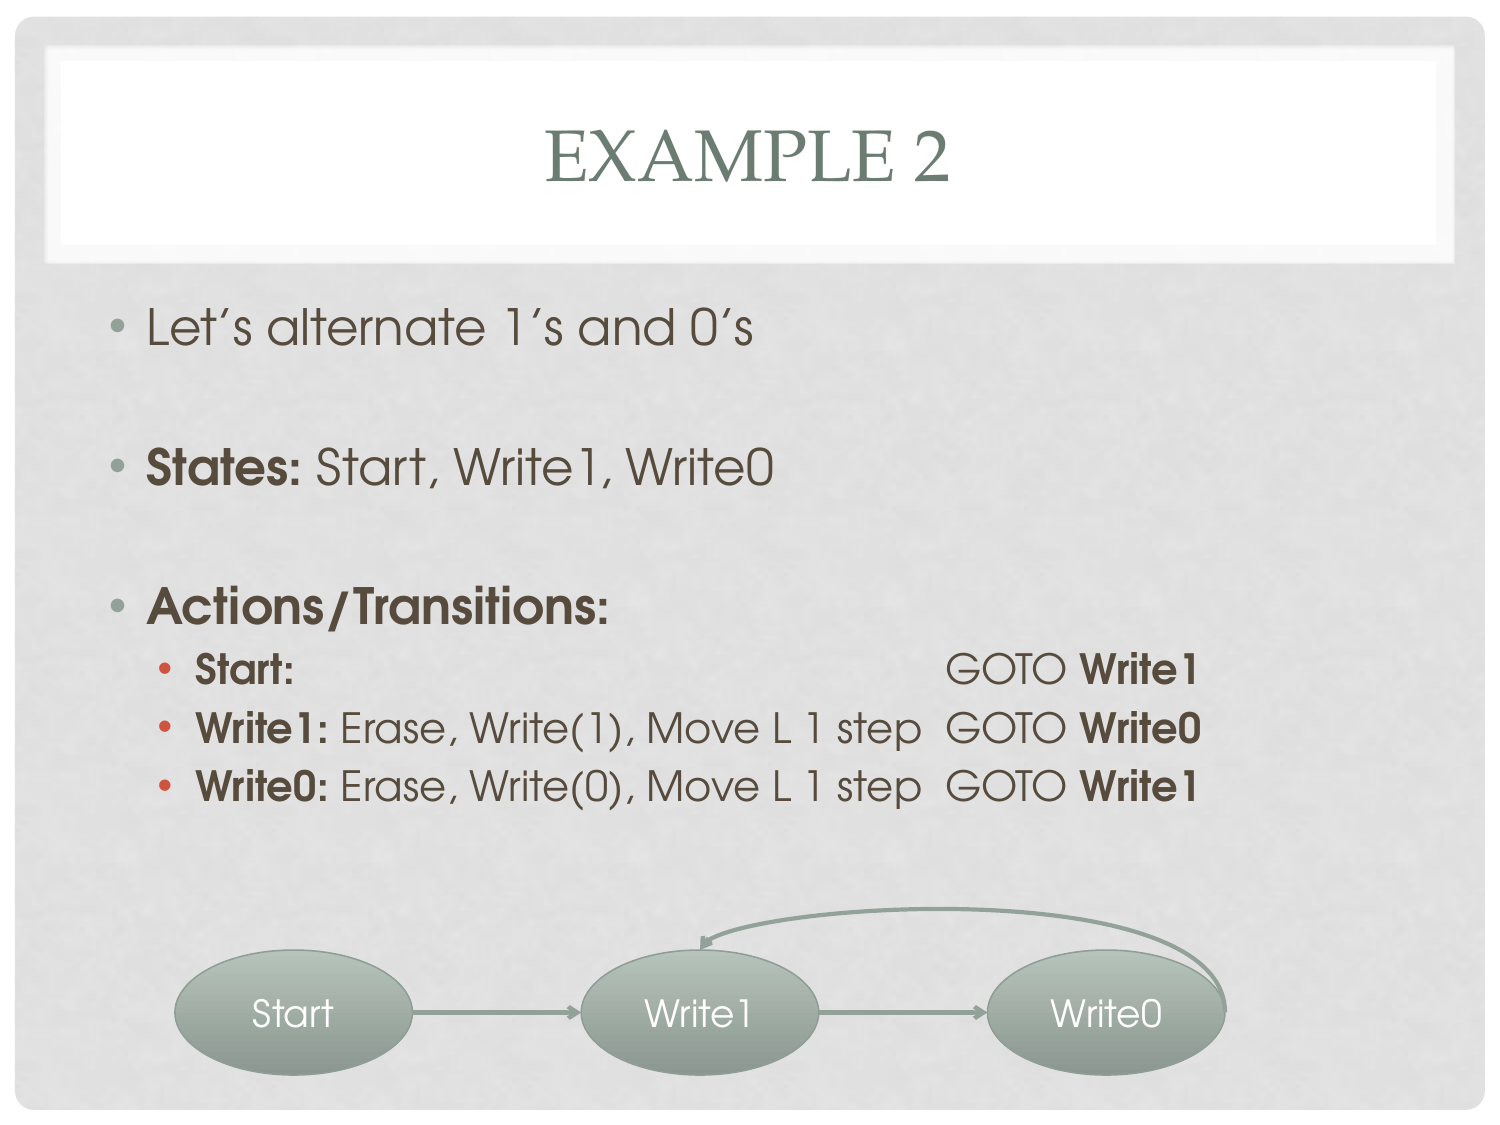

# Example 2
Let’s alternate 1’s and 0’s

States: Start, Write1, Write0

Actions/Transitions:
Start: 					GOTO Write1
Write1: Erase, Write(1), Move L 1 step	GOTO Write0
Write0: Erase, Write(0), Move L 1 step	GOTO Write1

Start
Write1
Write0